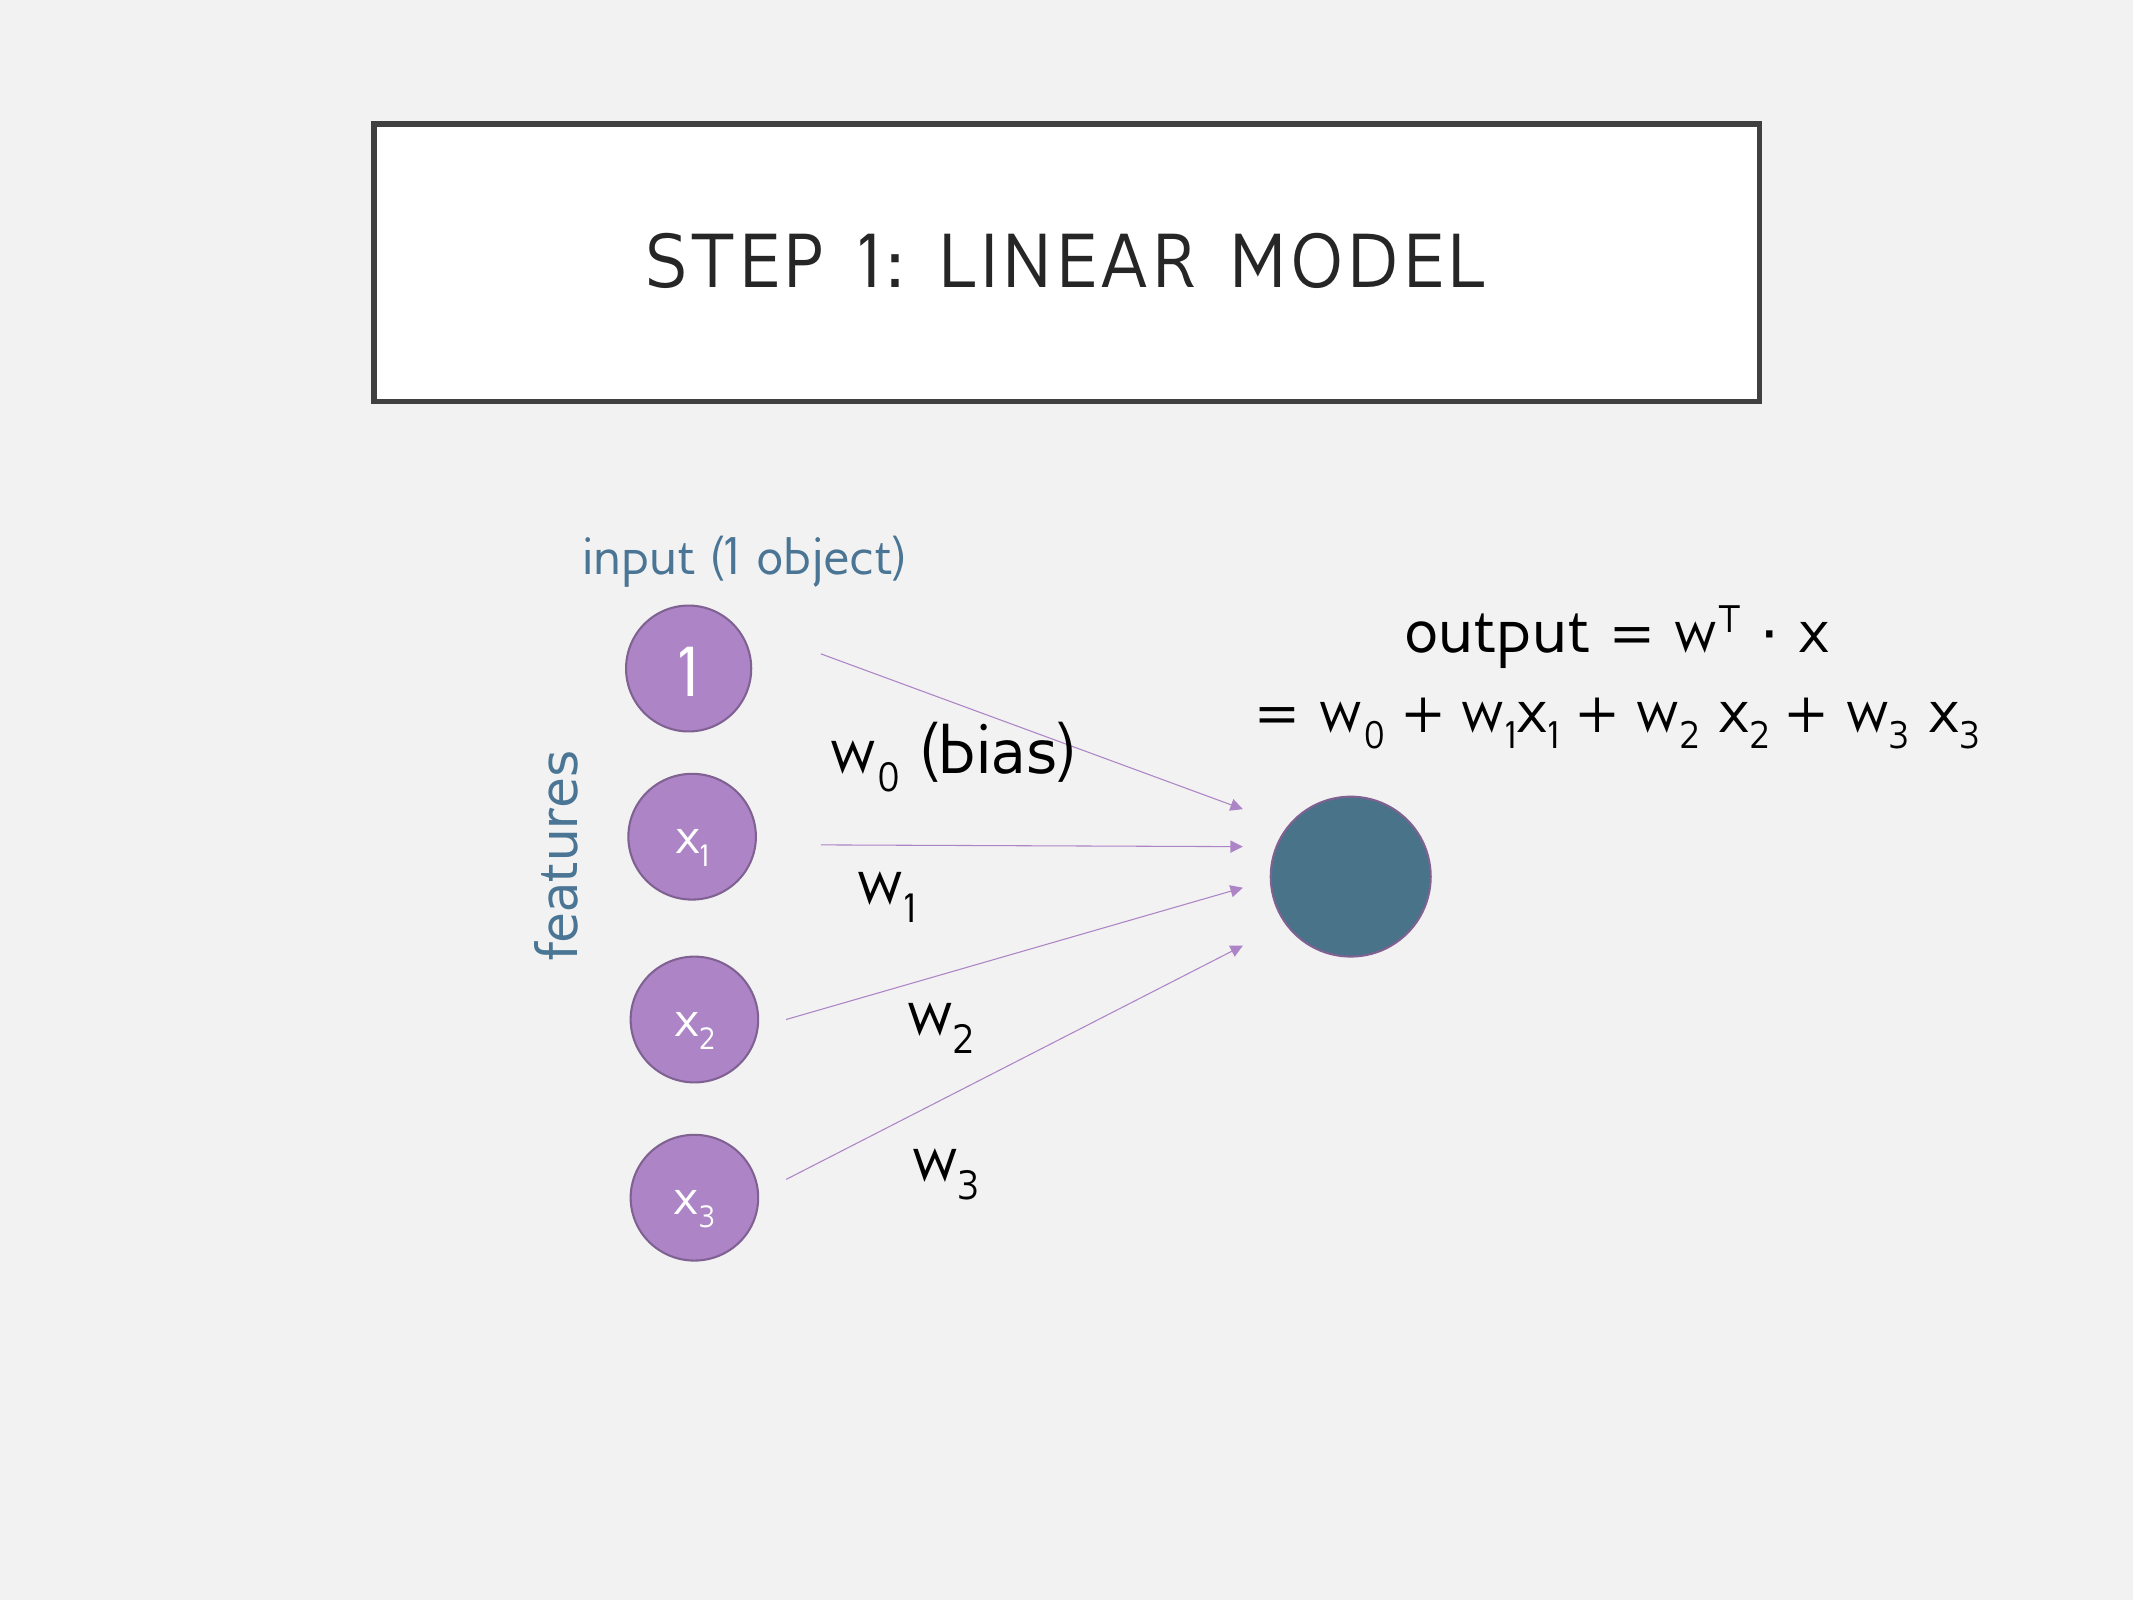

# Step 1: Linear Model
input (1 object)
output = wT ∙ x
= w0 + w1x1 + w2 x2 + w3 x3
1
w0 (bias)
x1

features
w1
x2
w2
w3
x3